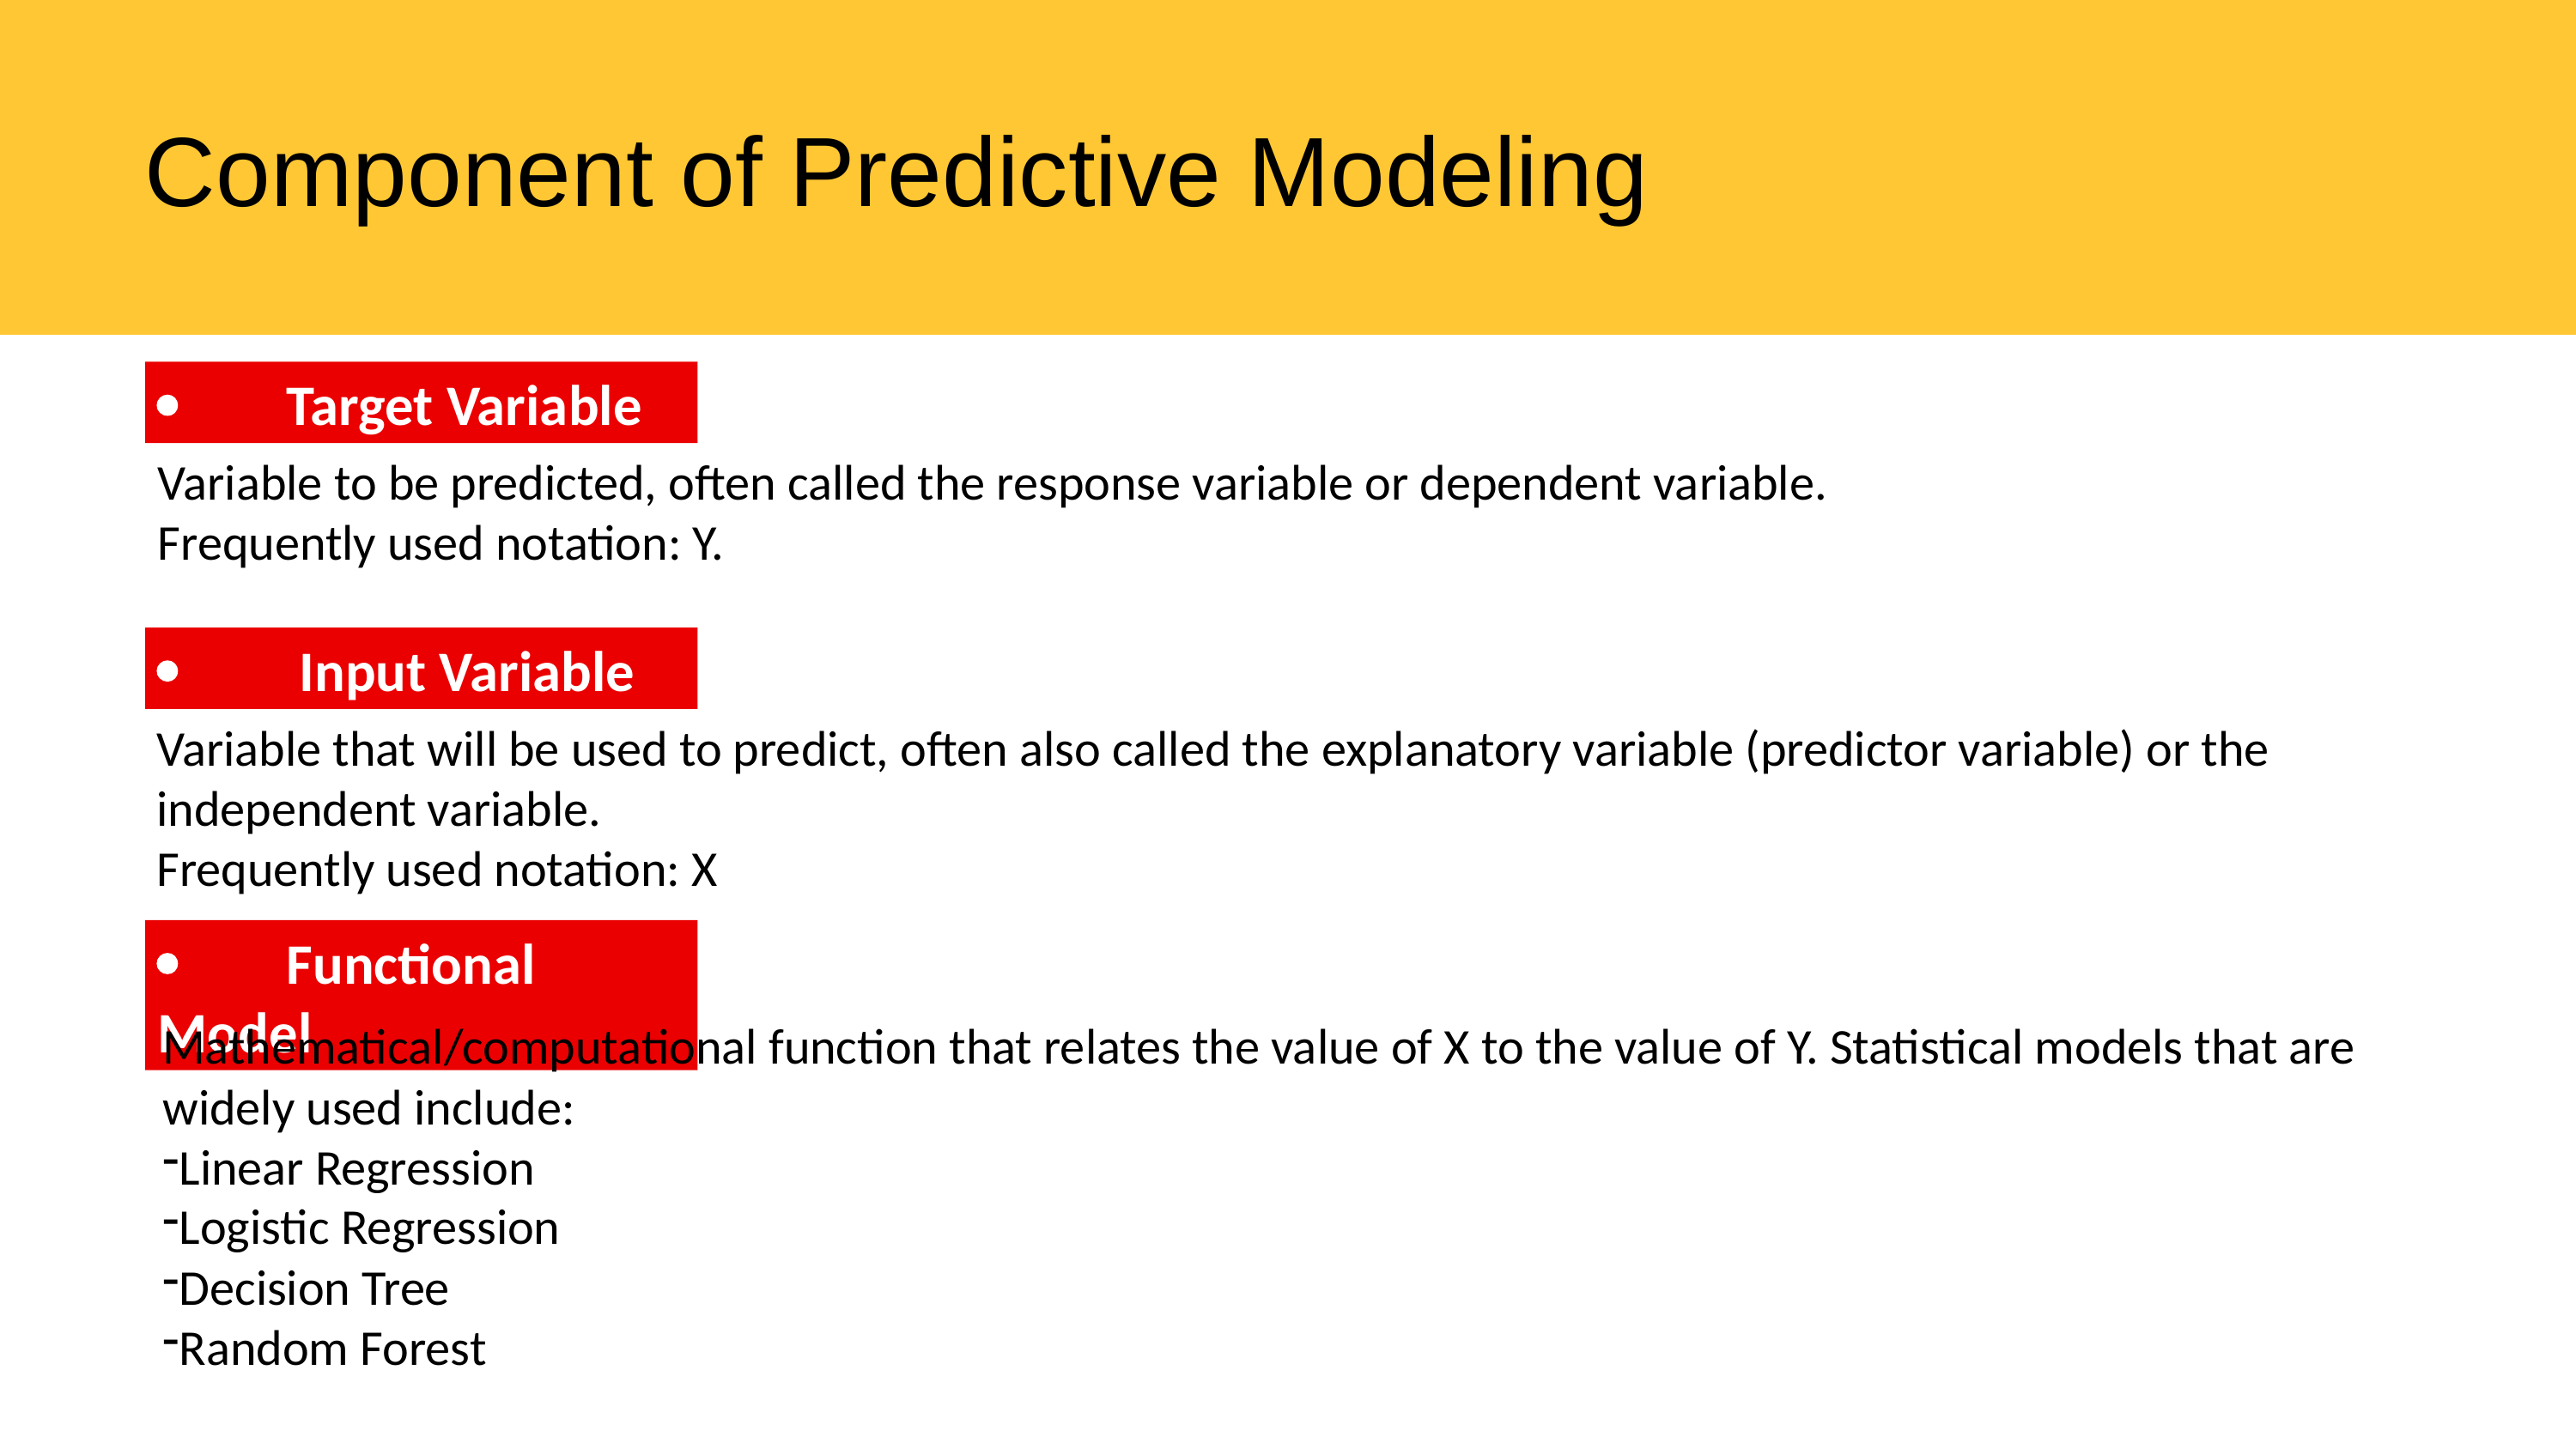

Component of Predictive Modeling

•	Target Variable
Variable to be predicted, often called the response variable or dependent variable.
Frequently used notation: Y.
•	 Input Variable
Variable that will be used to predict, often also called the explanatory variable (predictor variable) or the independent variable.
Frequently used notation: X
•	Functional Model
Mathematical/computational function that relates the value of X to the value of Y. Statistical models that are widely used include:
Linear Regression
Logistic Regression
Decision Tree
Random Forest